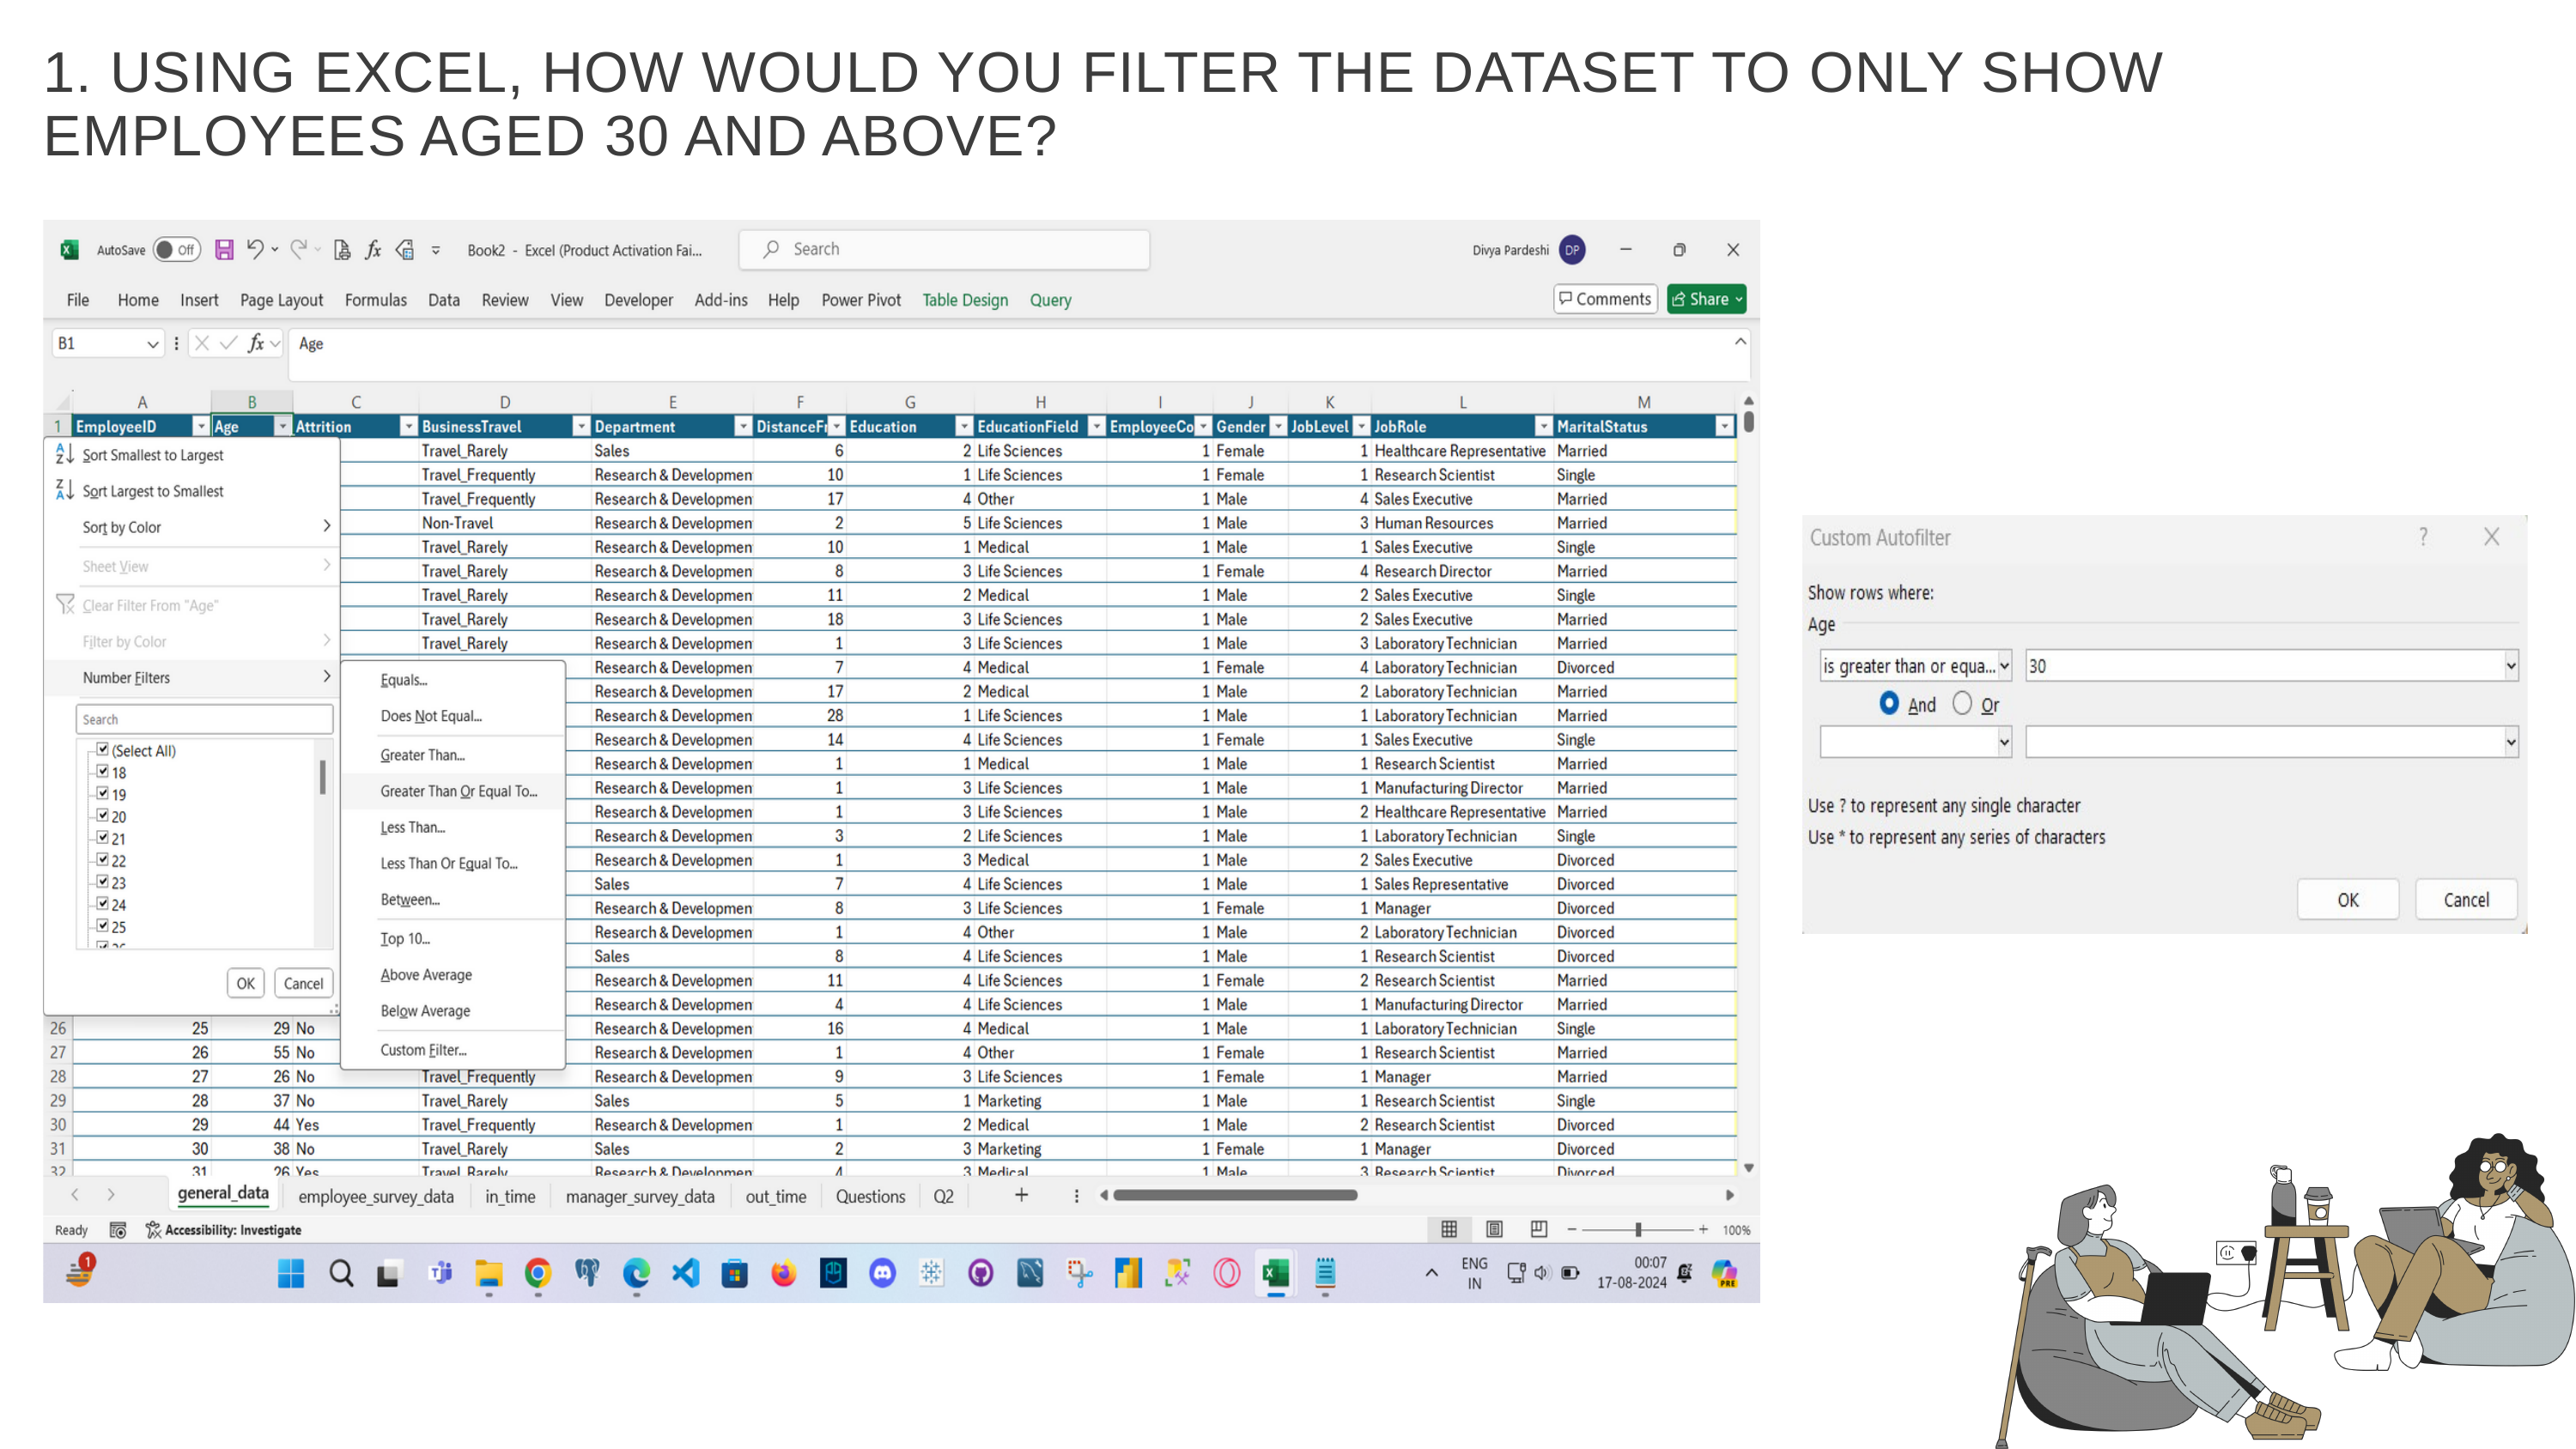

1. USING EXCEL, HOW WOULD YOU FILTER THE DATASET TO ONLY SHOW EMPLOYEES AGED 30 AND ABOVE?